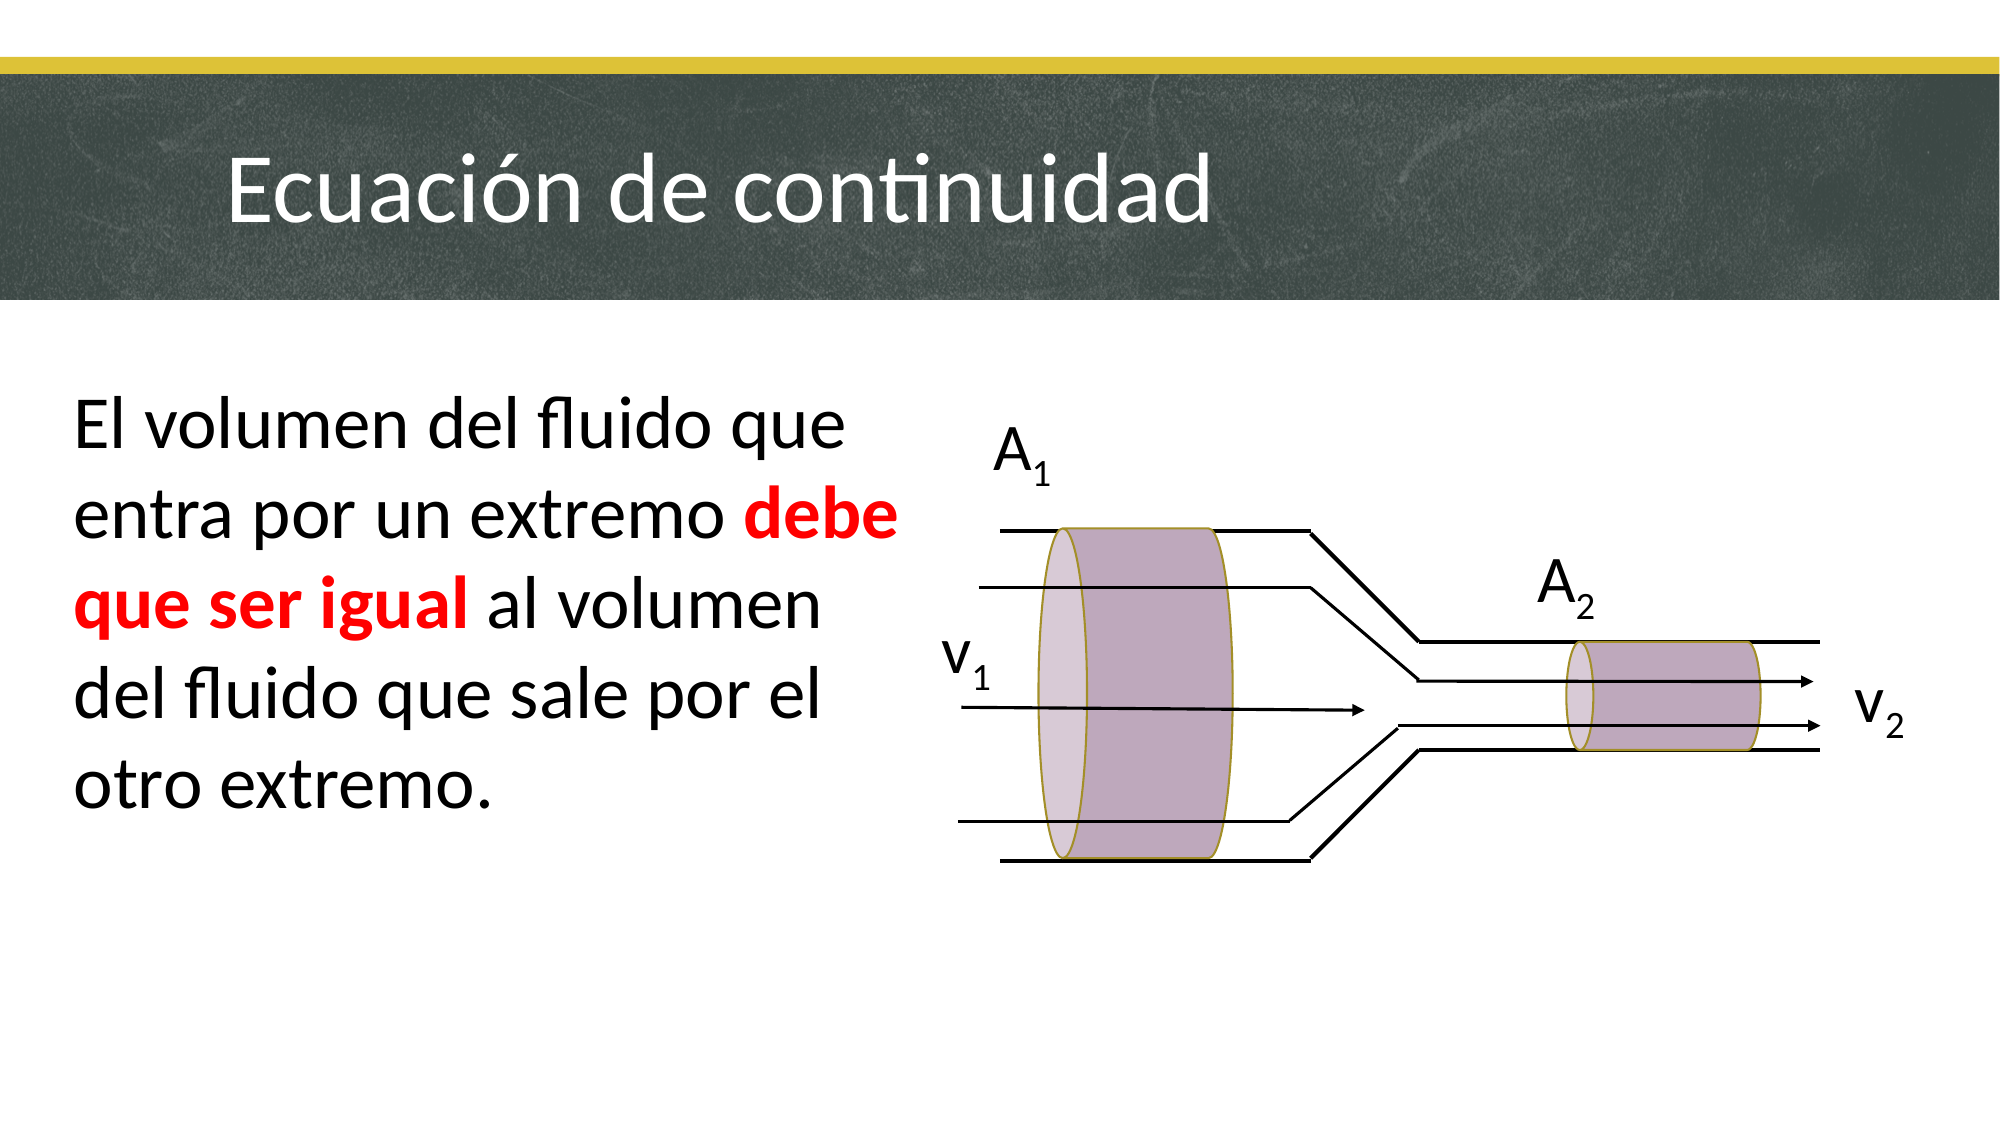

# Ecuación de continuidad
El volumen del fluido que entra por un extremo debe que ser igual al volumen del fluido que sale por el otro extremo.
A1
A2

v1
v2